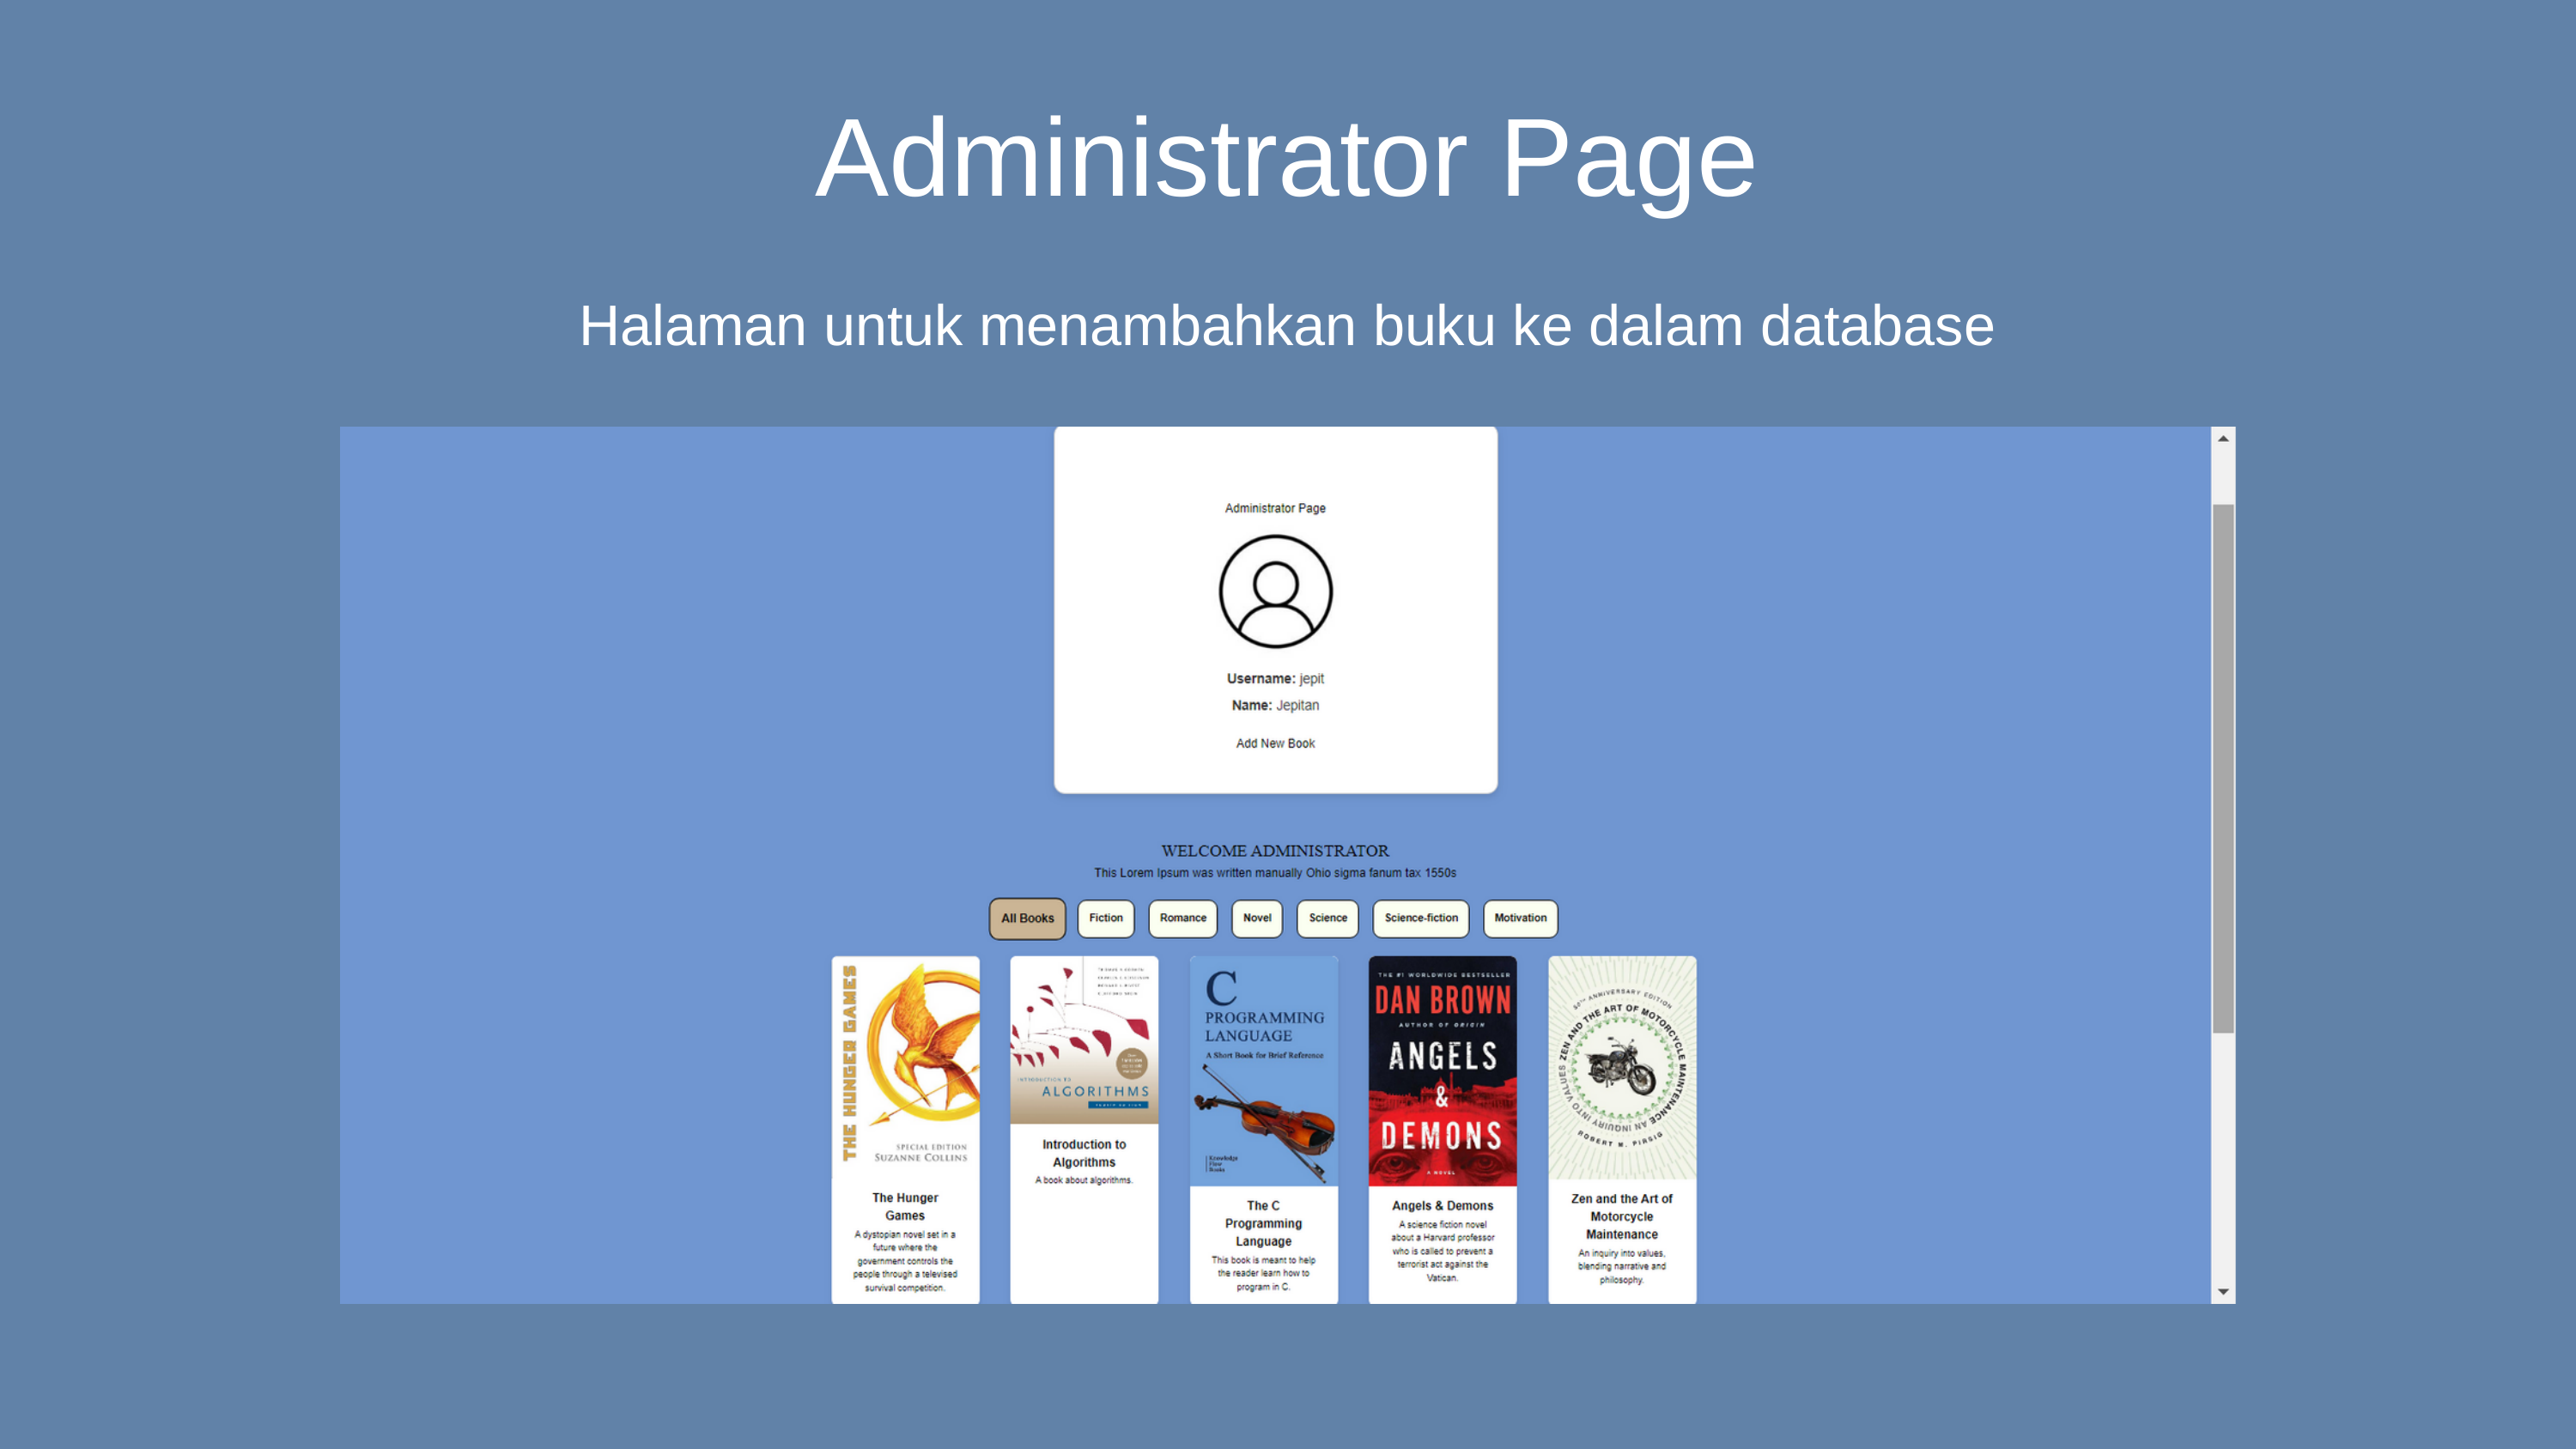

Administrator Page
Halaman untuk menambahkan buku ke dalam database